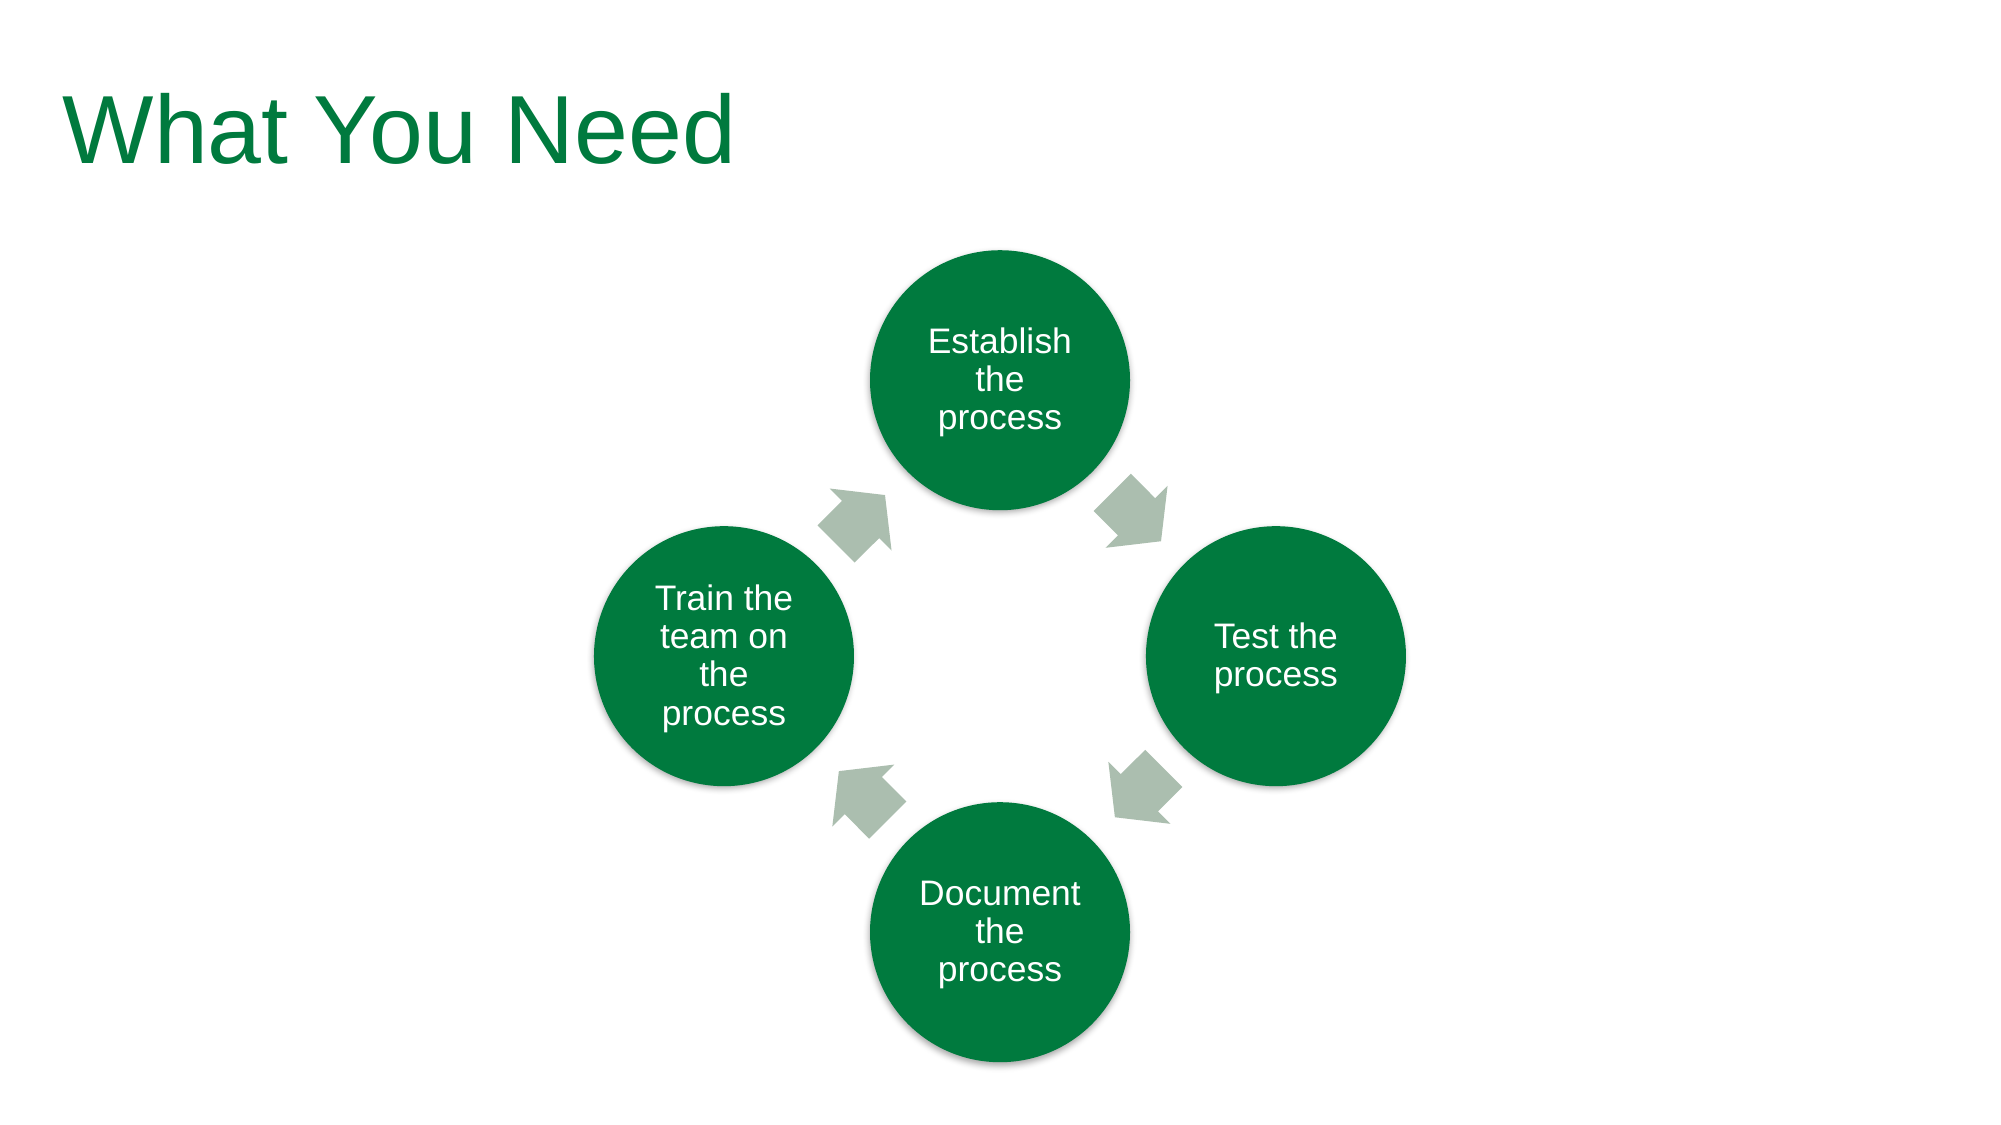

# What You Need
Establish the process

Test the process

Document the process

Train the team on the process